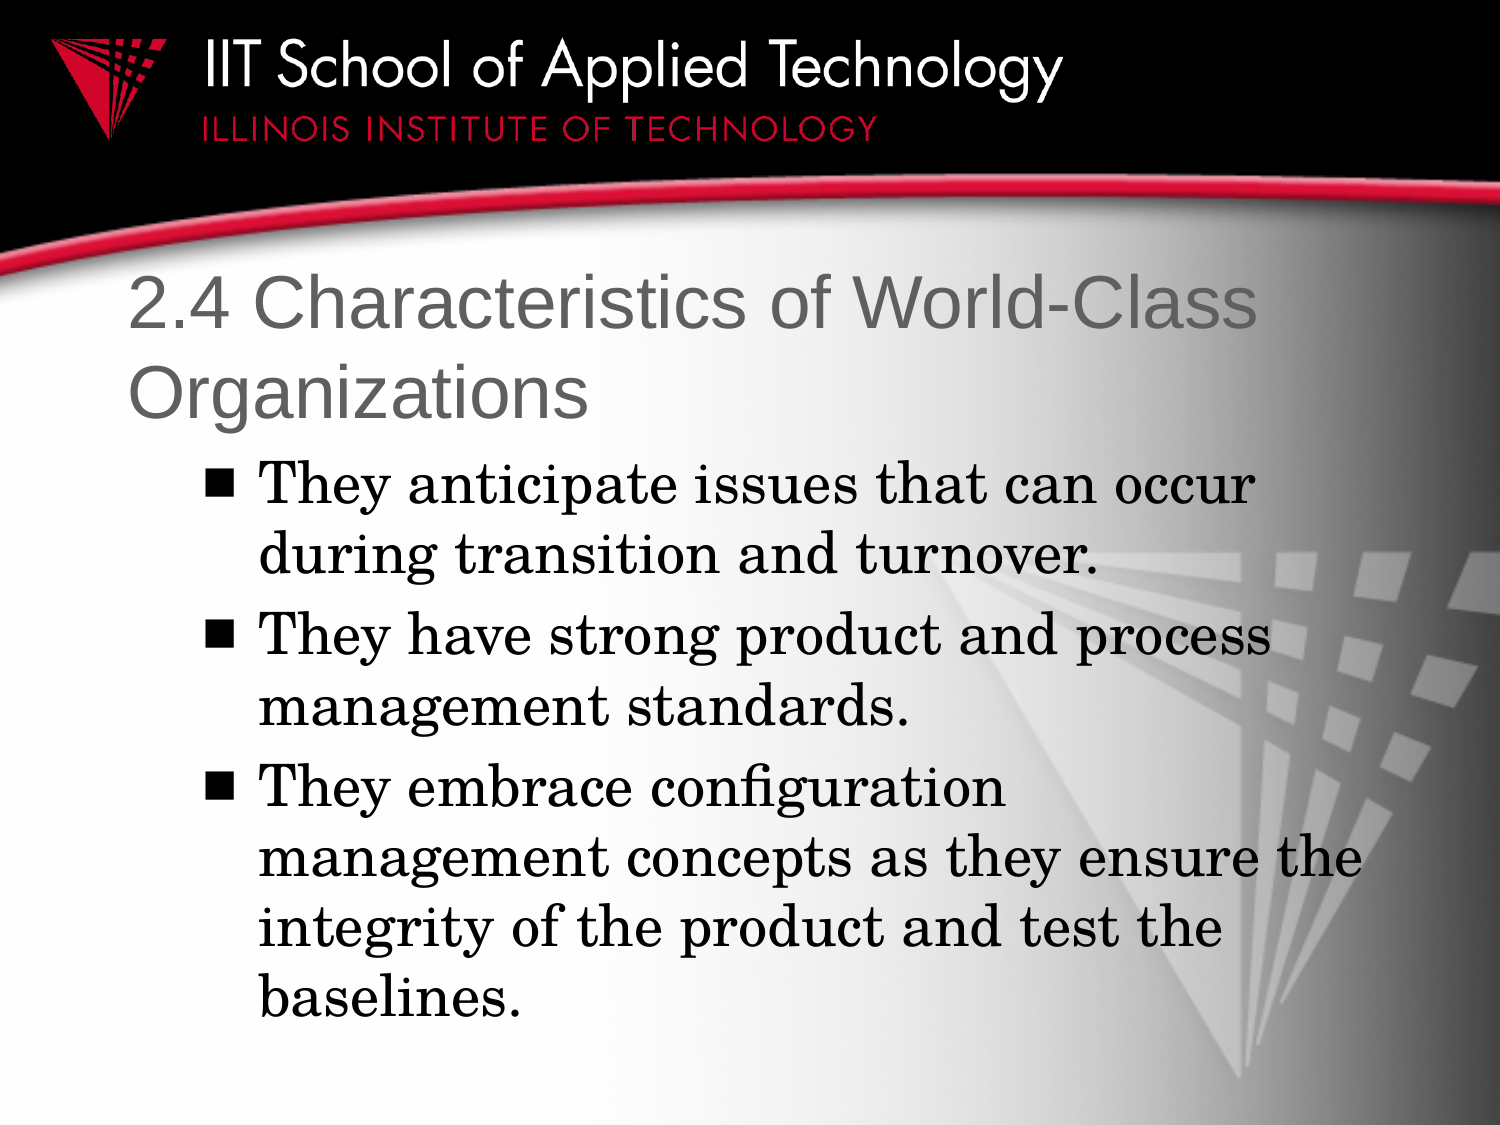

# 2.4 Characteristics of World-Class Organizations
They anticipate issues that can occur during transition and turnover.
They have strong product and process management standards.
They embrace configuration management concepts as they ensure the integrity of the product and test the baselines.